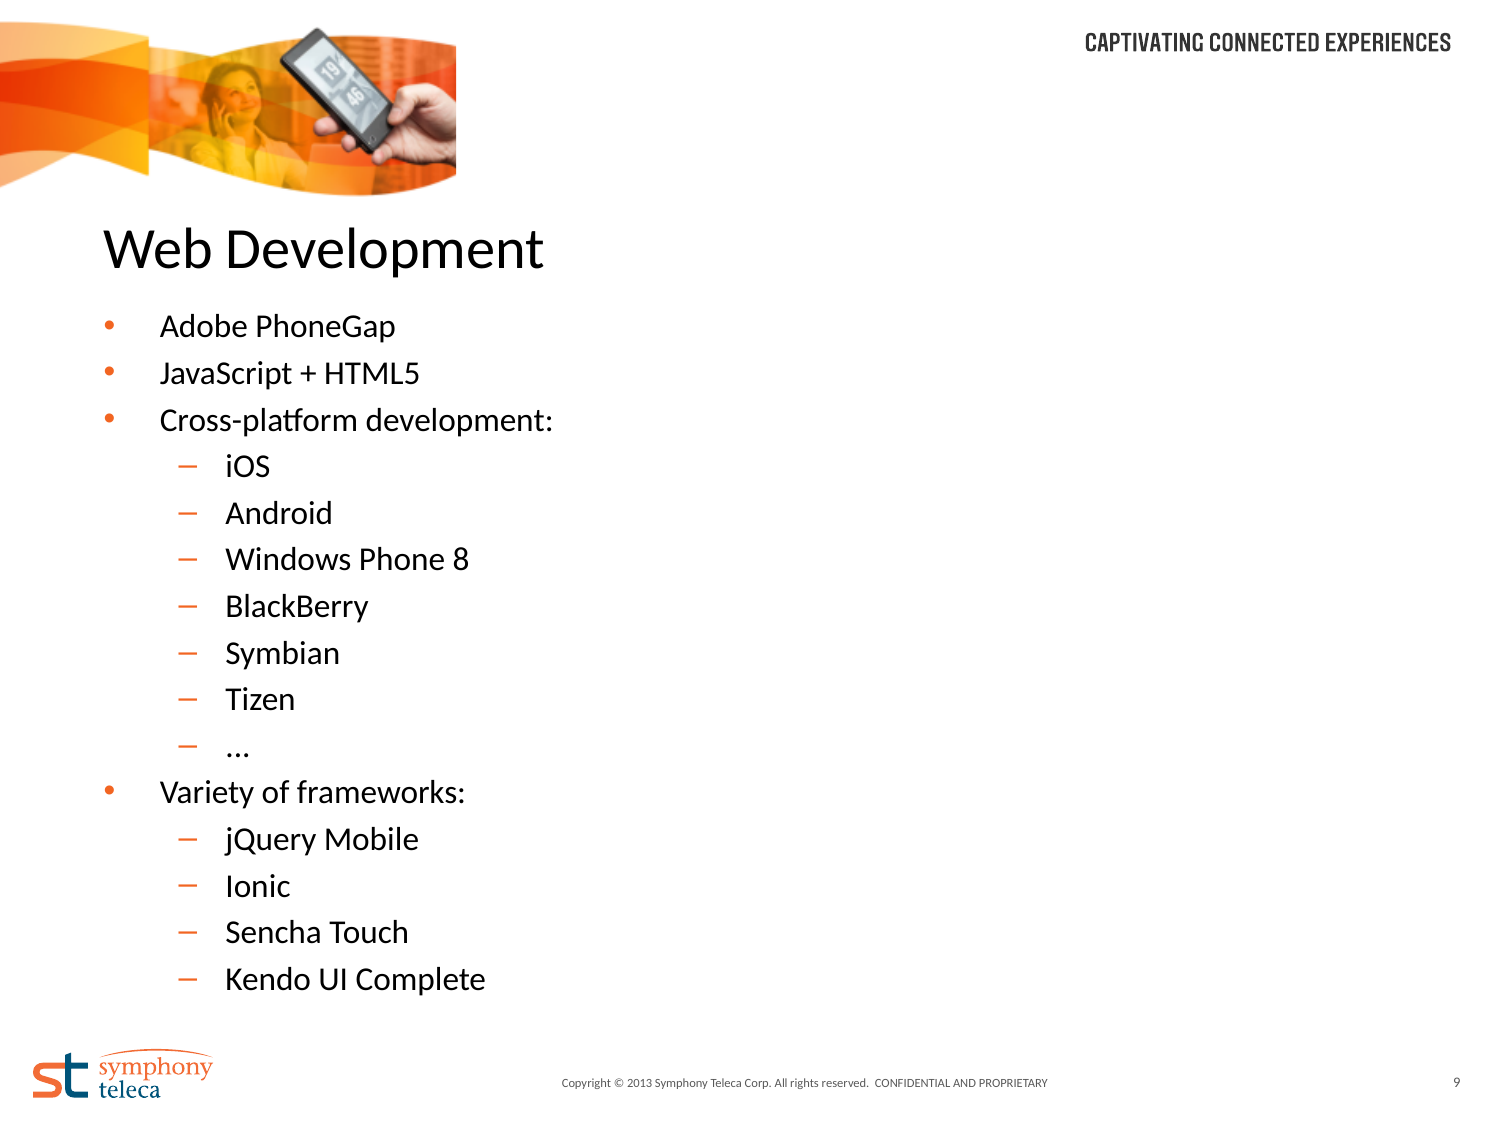

# Web Development
Adobe PhoneGap
JavaScript + HTML5
Cross-platform development:
iOS
Android
Windows Phone 8
BlackBerry
Symbian
Tizen
...
Variety of frameworks:
jQuery Mobile
Ionic
Sencha Touch
Kendo UI Complete